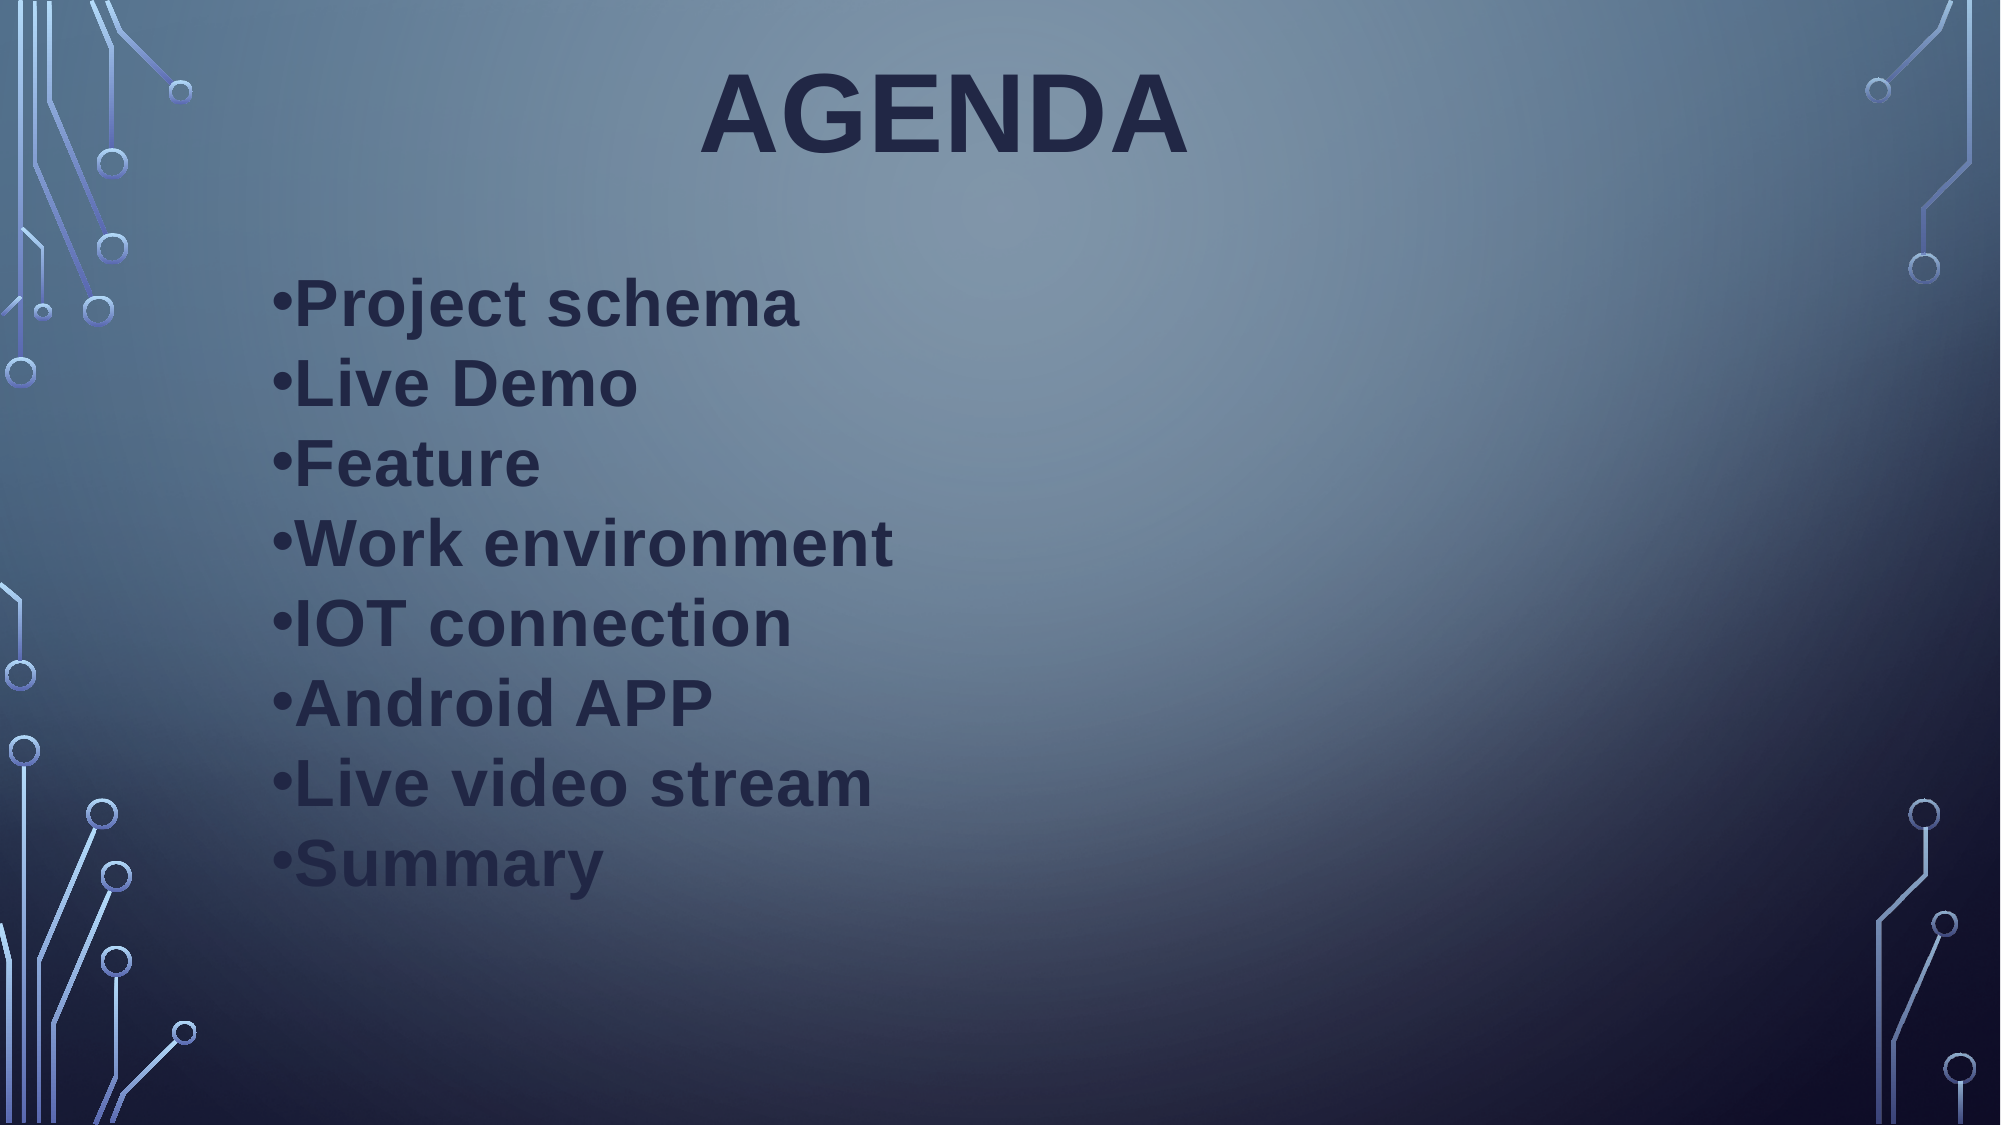

AGENDA

Project schema
Live Demo
Feature
Work environment
IOT connection
Android APP
Live video stream
Summary